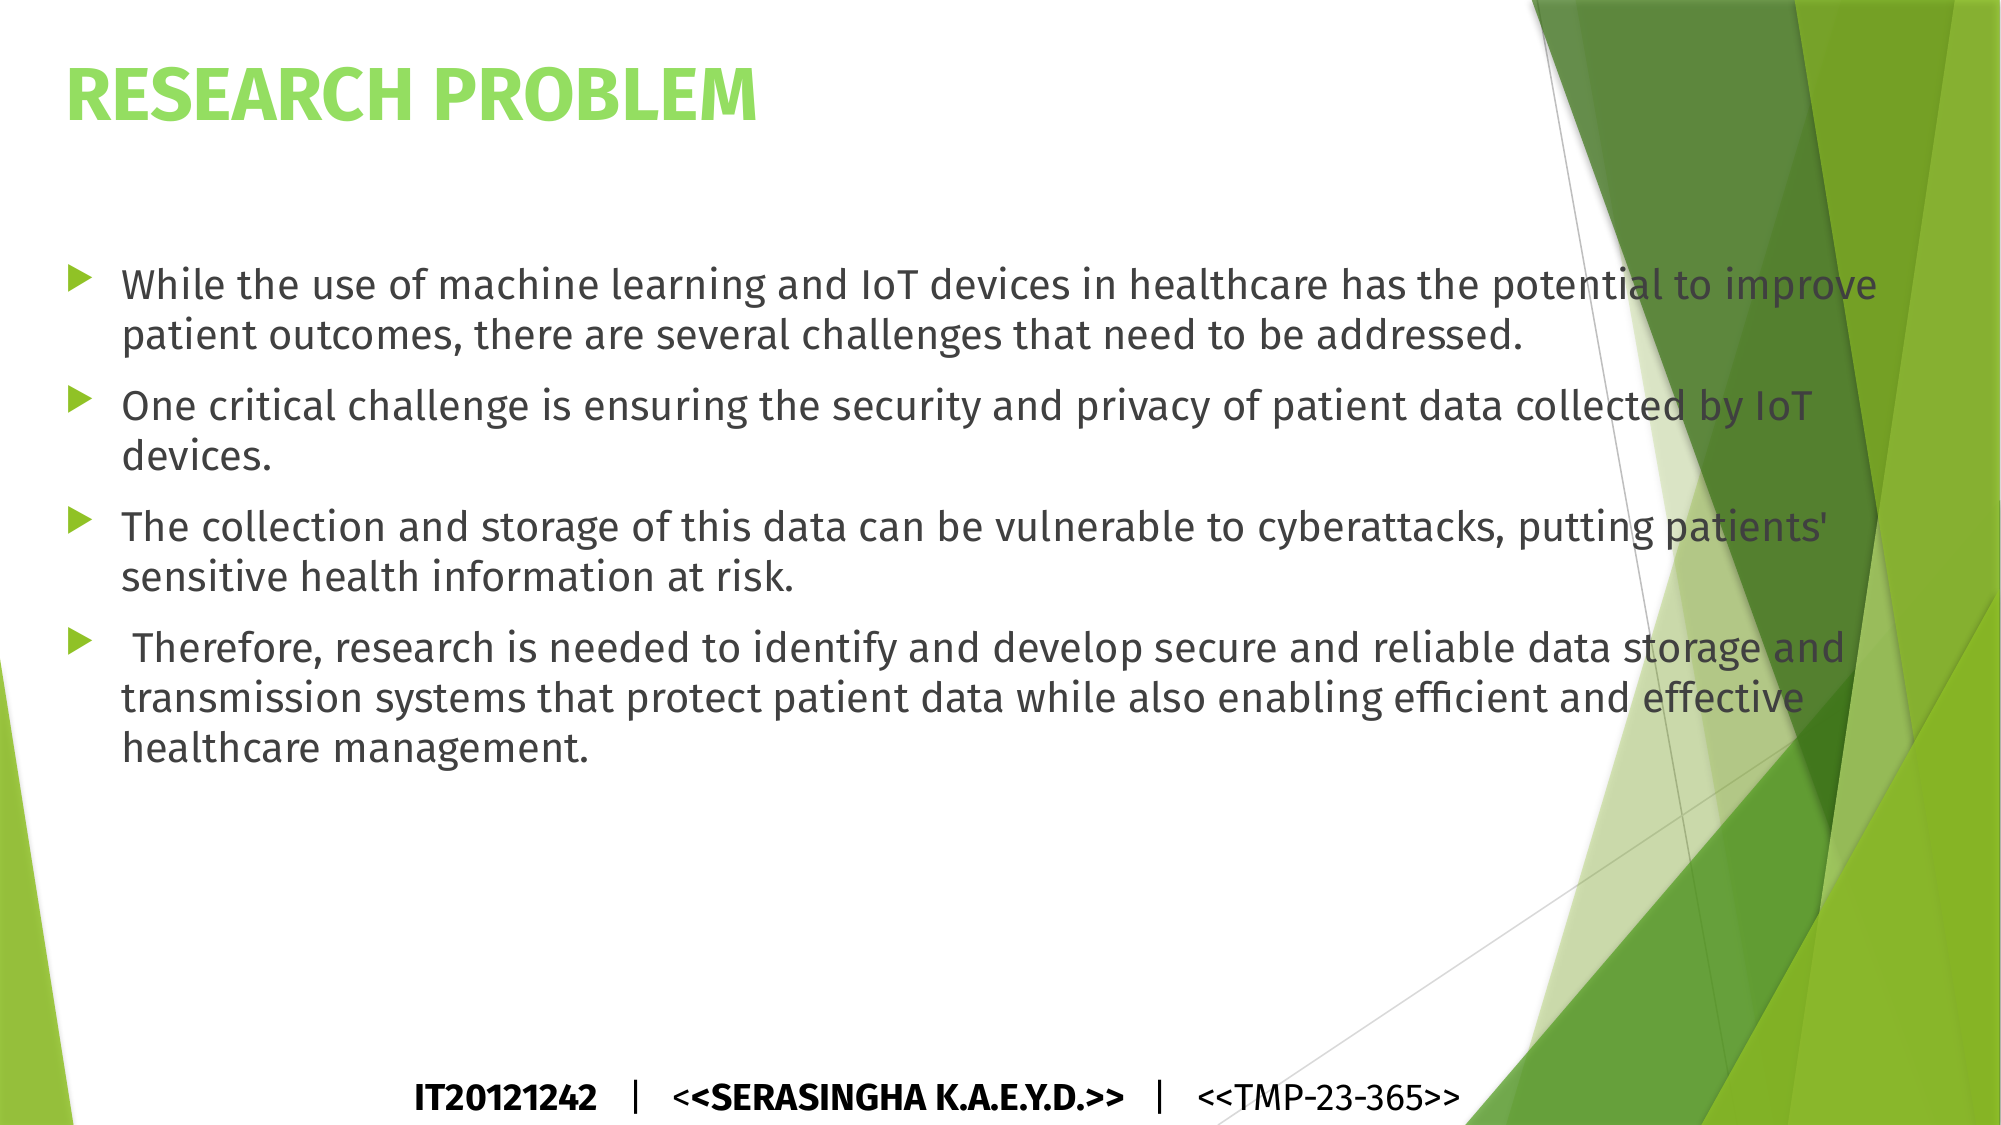

# RESEARCH PROBLEM
While the use of machine learning and IoT devices in healthcare has the potential to improve patient outcomes, there are several challenges that need to be addressed.
One critical challenge is ensuring the security and privacy of patient data collected by IoT devices.
The collection and storage of this data can be vulnerable to cyberattacks, putting patients' sensitive health information at risk.
 Therefore, research is needed to identify and develop secure and reliable data storage and transmission systems that protect patient data while also enabling efficient and effective healthcare management.
IT20121242   |   <<SERASINGHA K.A.E.Y.D.>>   |   <<TMP-23-365>>